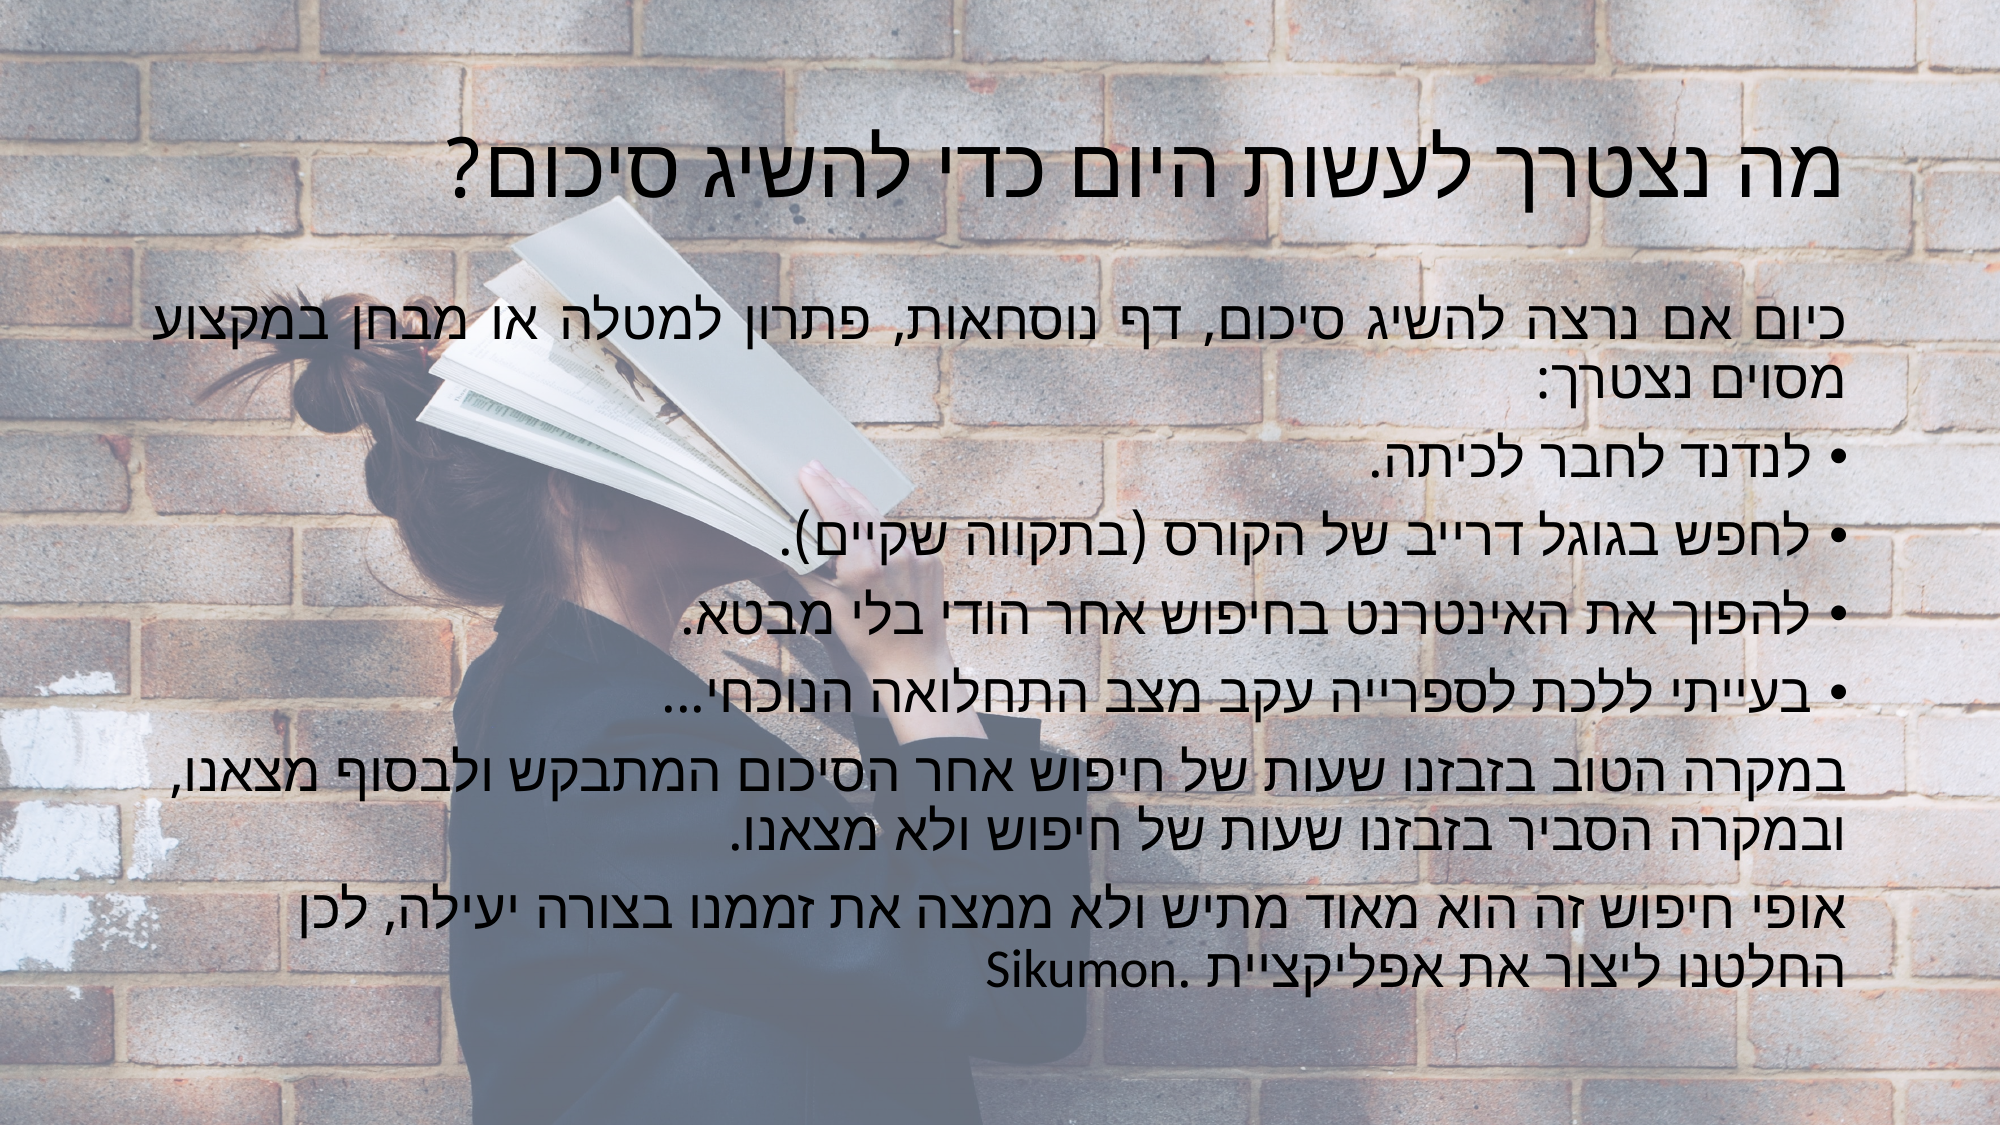

# מה נצטרך לעשות היום כדי להשיג סיכום?
כיום אם נרצה להשיג סיכום, דף נוסחאות, פתרון למטלה או מבחן במקצוע מסוים נצטרך:
לנדנד לחבר לכיתה.
לחפש בגוגל דרייב של הקורס (בתקווה שקיים).
להפוך את האינטרנט בחיפוש אחר הודי בלי מבטא.
בעייתי ללכת לספרייה עקב מצב התחלואה הנוכחי...
במקרה הטוב בזבזנו שעות של חיפוש אחר הסיכום המתבקש ולבסוף מצאנו, ובמקרה הסביר בזבזנו שעות של חיפוש ולא מצאנו.
אופי חיפוש זה הוא מאוד מתיש ולא ממצה את זממנו בצורה יעילה, לכן החלטנו ליצור את אפליקציית .Sikumon